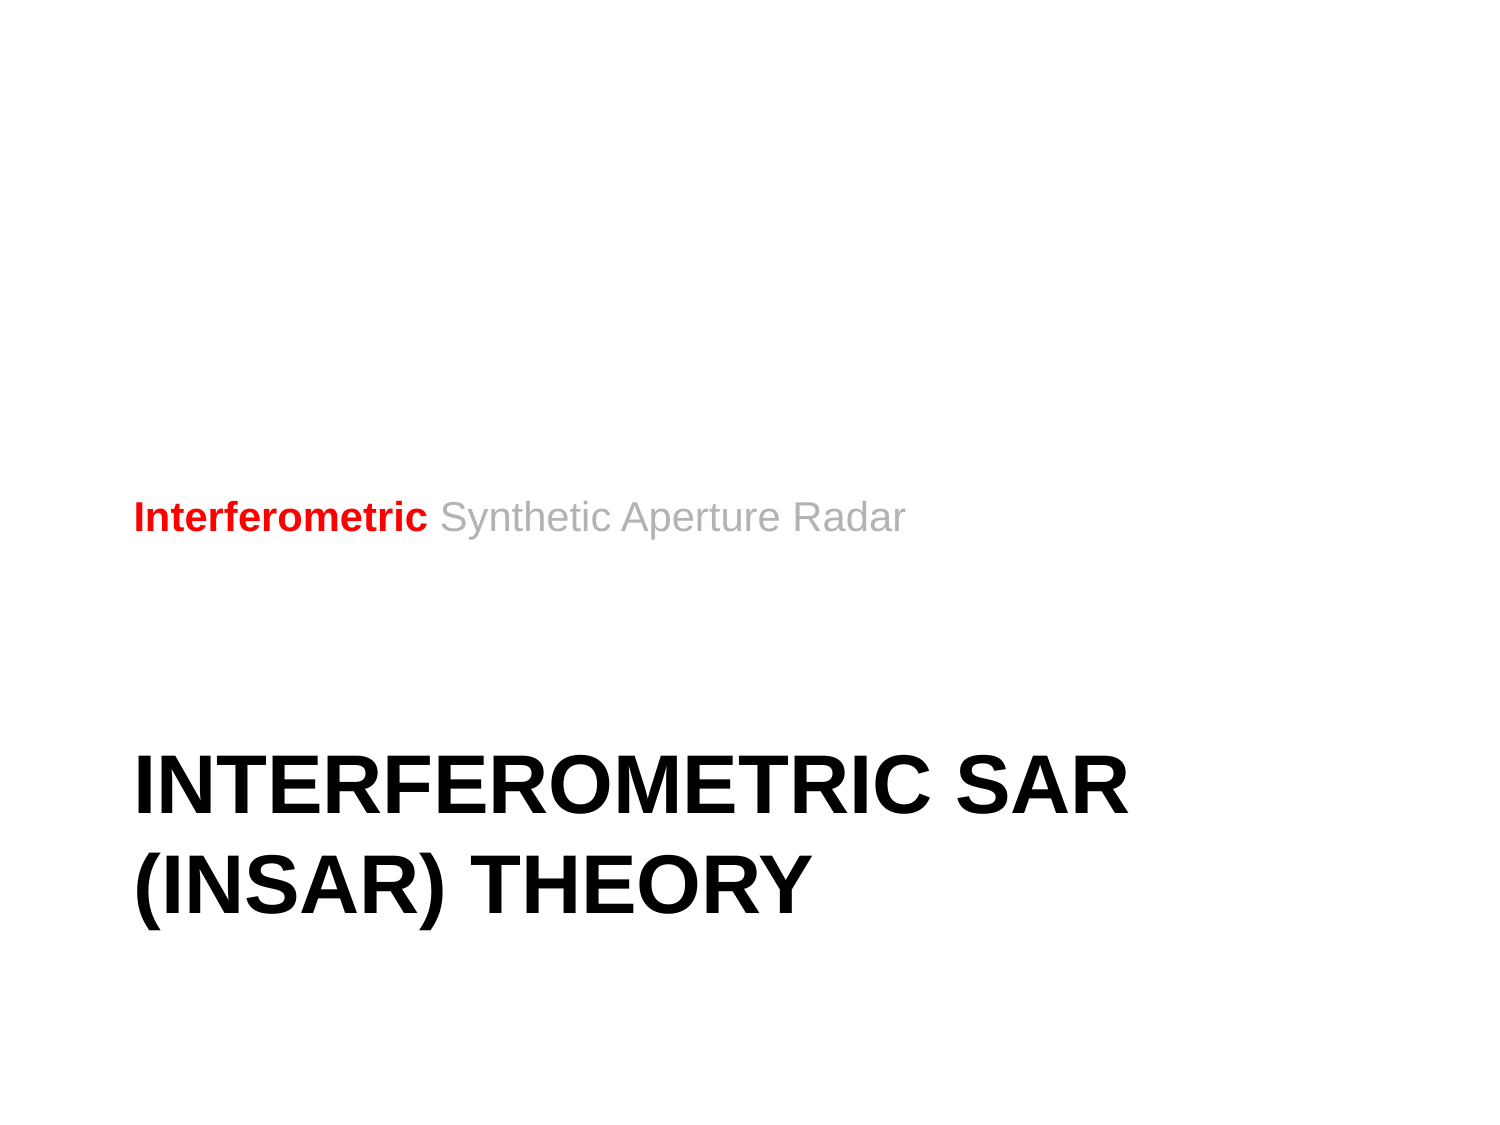

Interferometric Synthetic Aperture Radar

# Interferometric SAR (InSAR) Theory